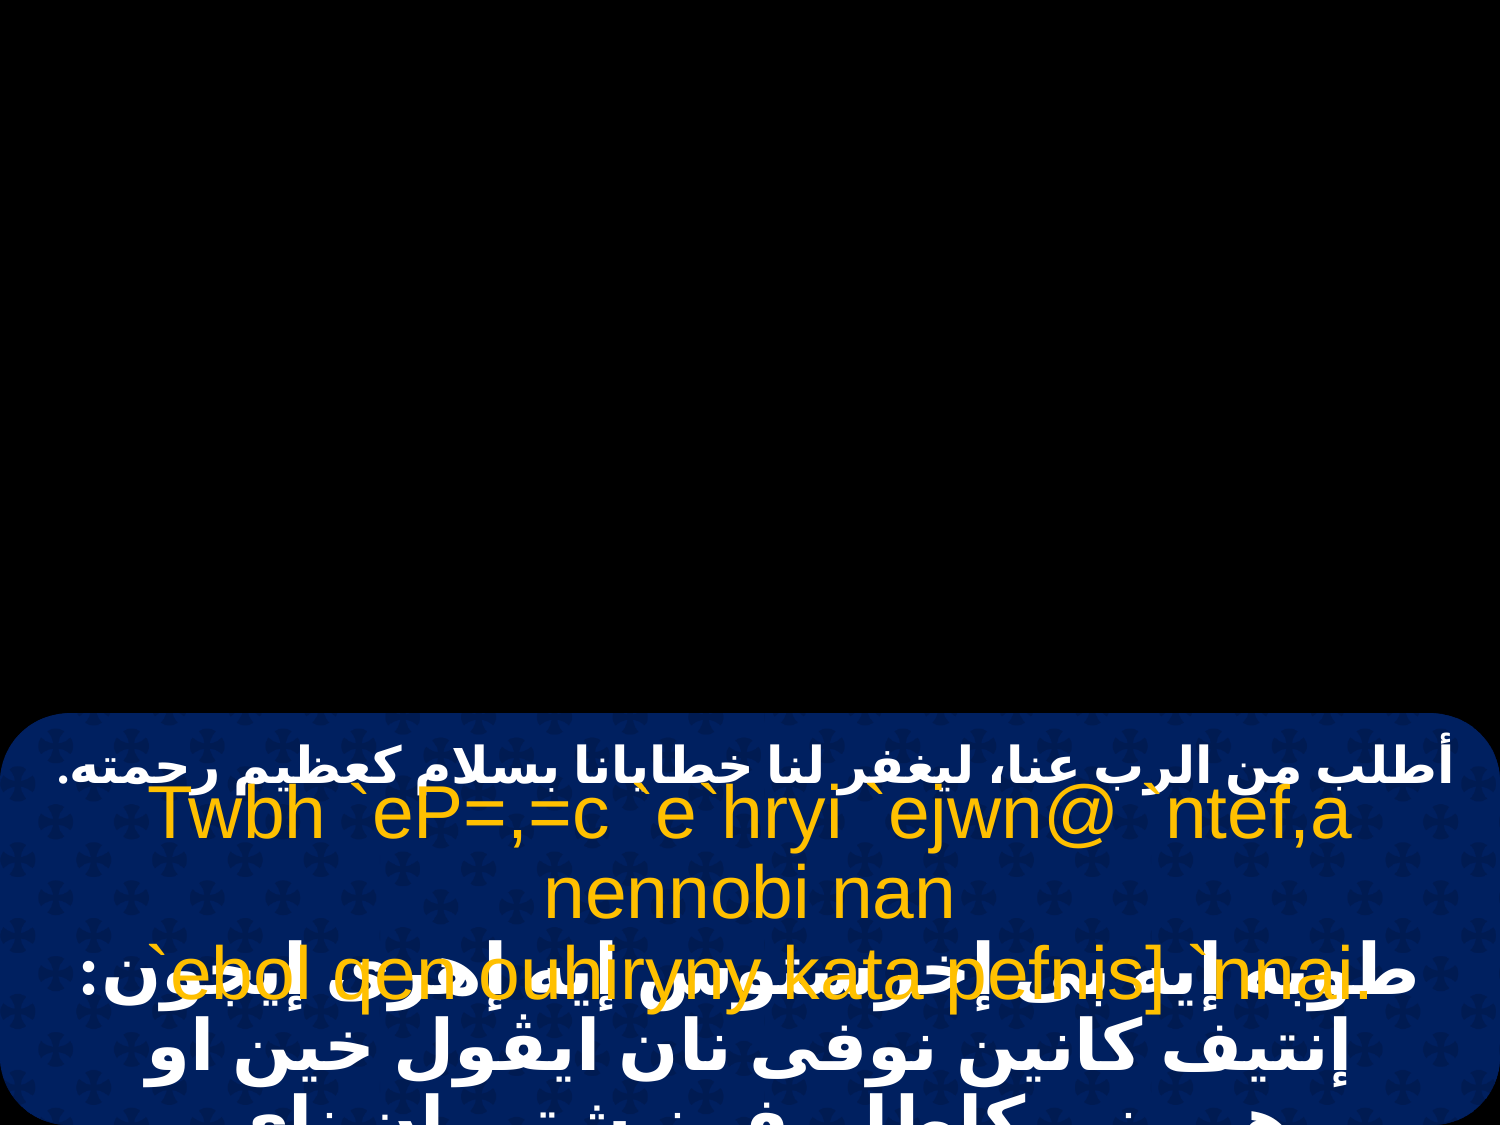

# أطلب من الرب عنا، ليغفر لنا خطايانا بسلام كعظيم رحمته.
Twbh `eP=,=c `e`hryi `ejwn@ `ntef,a nennobi nan
 `ebol qen ouhiryny kata pefnis] `nnai.
طوبه إيه بى إخرستوس إيه إهرى إيجون: إنتيف كانين نوفى نان ايڤول خين او هيرينى كاطا بيف نيشتى إن ناى.